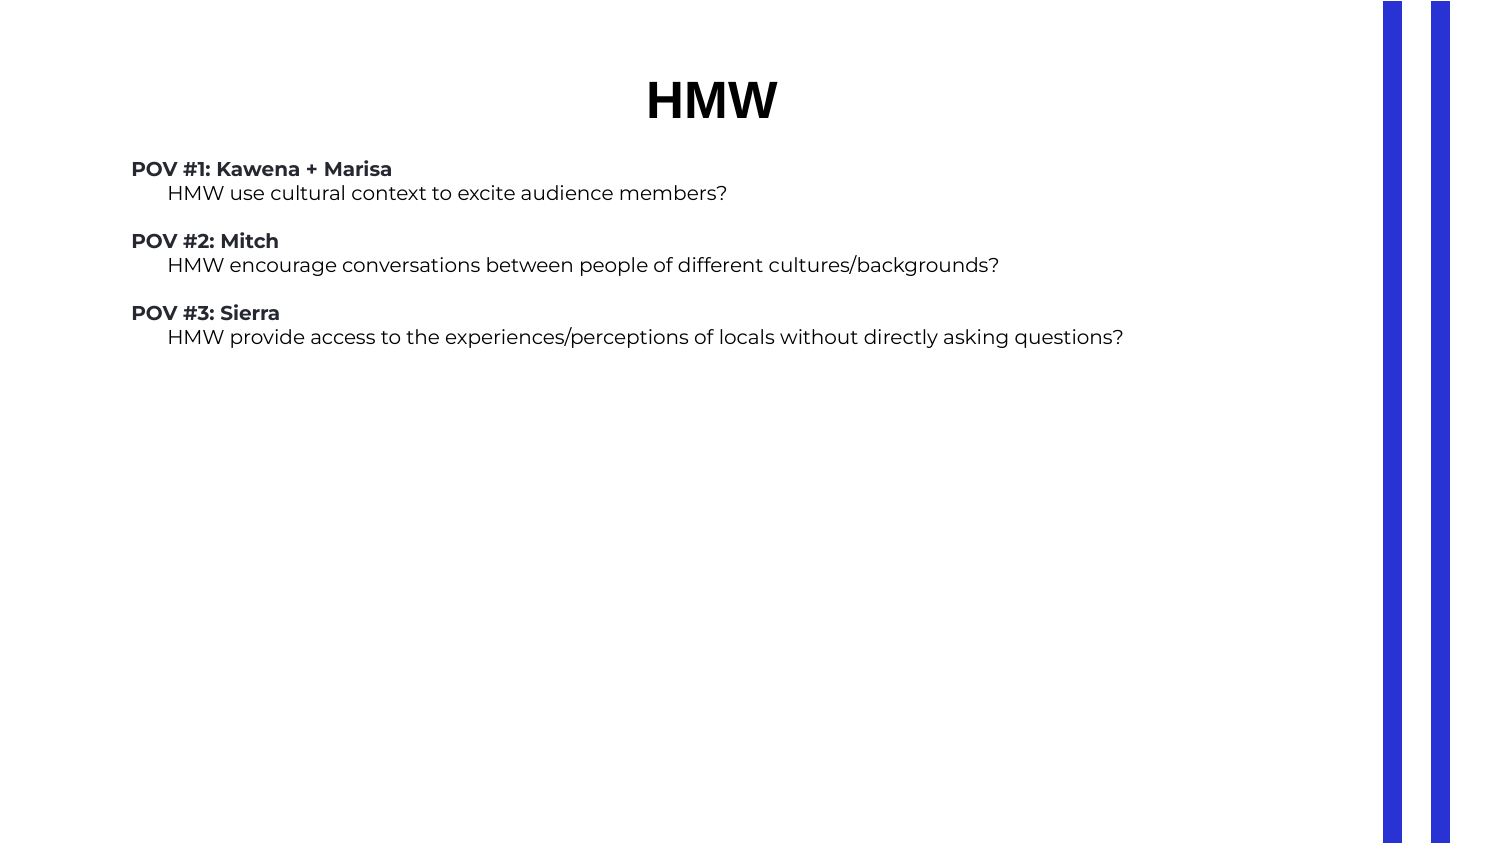

HMW
POV #1: Kawena + Marisa
HMW use cultural context to excite audience members?

POV #2: Mitch
HMW encourage conversations between people of different cultures/backgrounds?

POV #3: Sierra
HMW provide access to the experiences/perceptions of locals without directly asking questions?